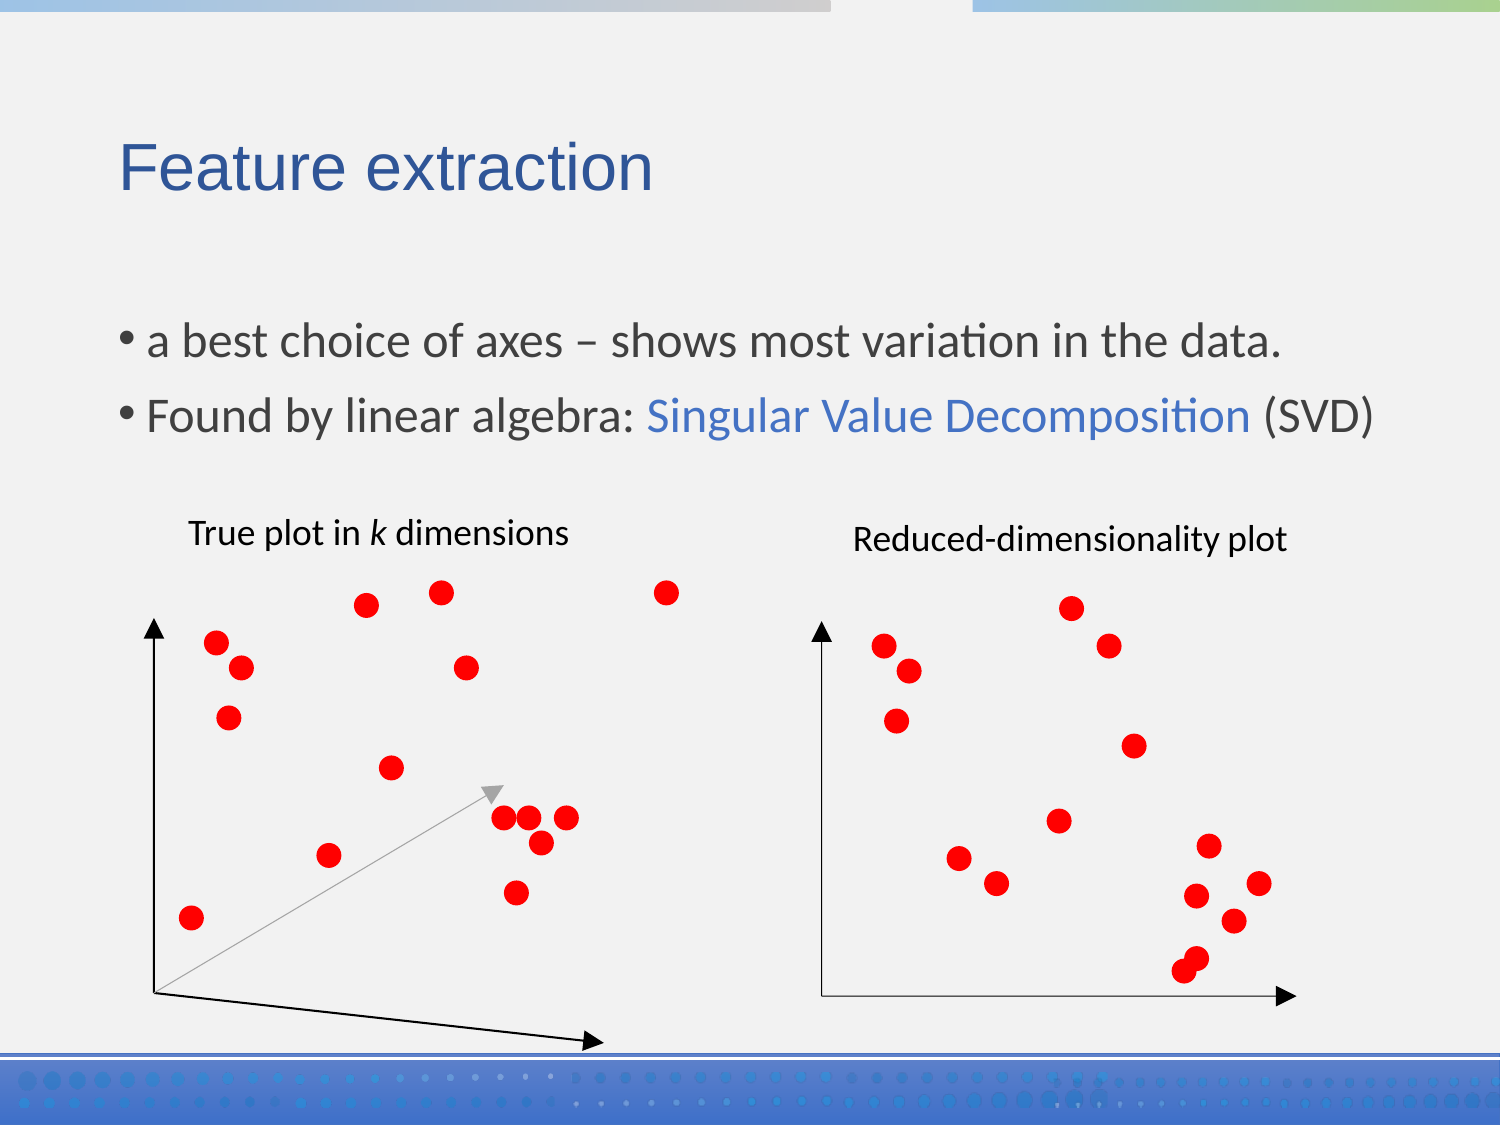

# Feature extraction
a best choice of axes – shows most variation in the data.
Found by linear algebra: Singular Value Decomposition (SVD)
True plot in k dimensions

Reduced-dimensionality plot